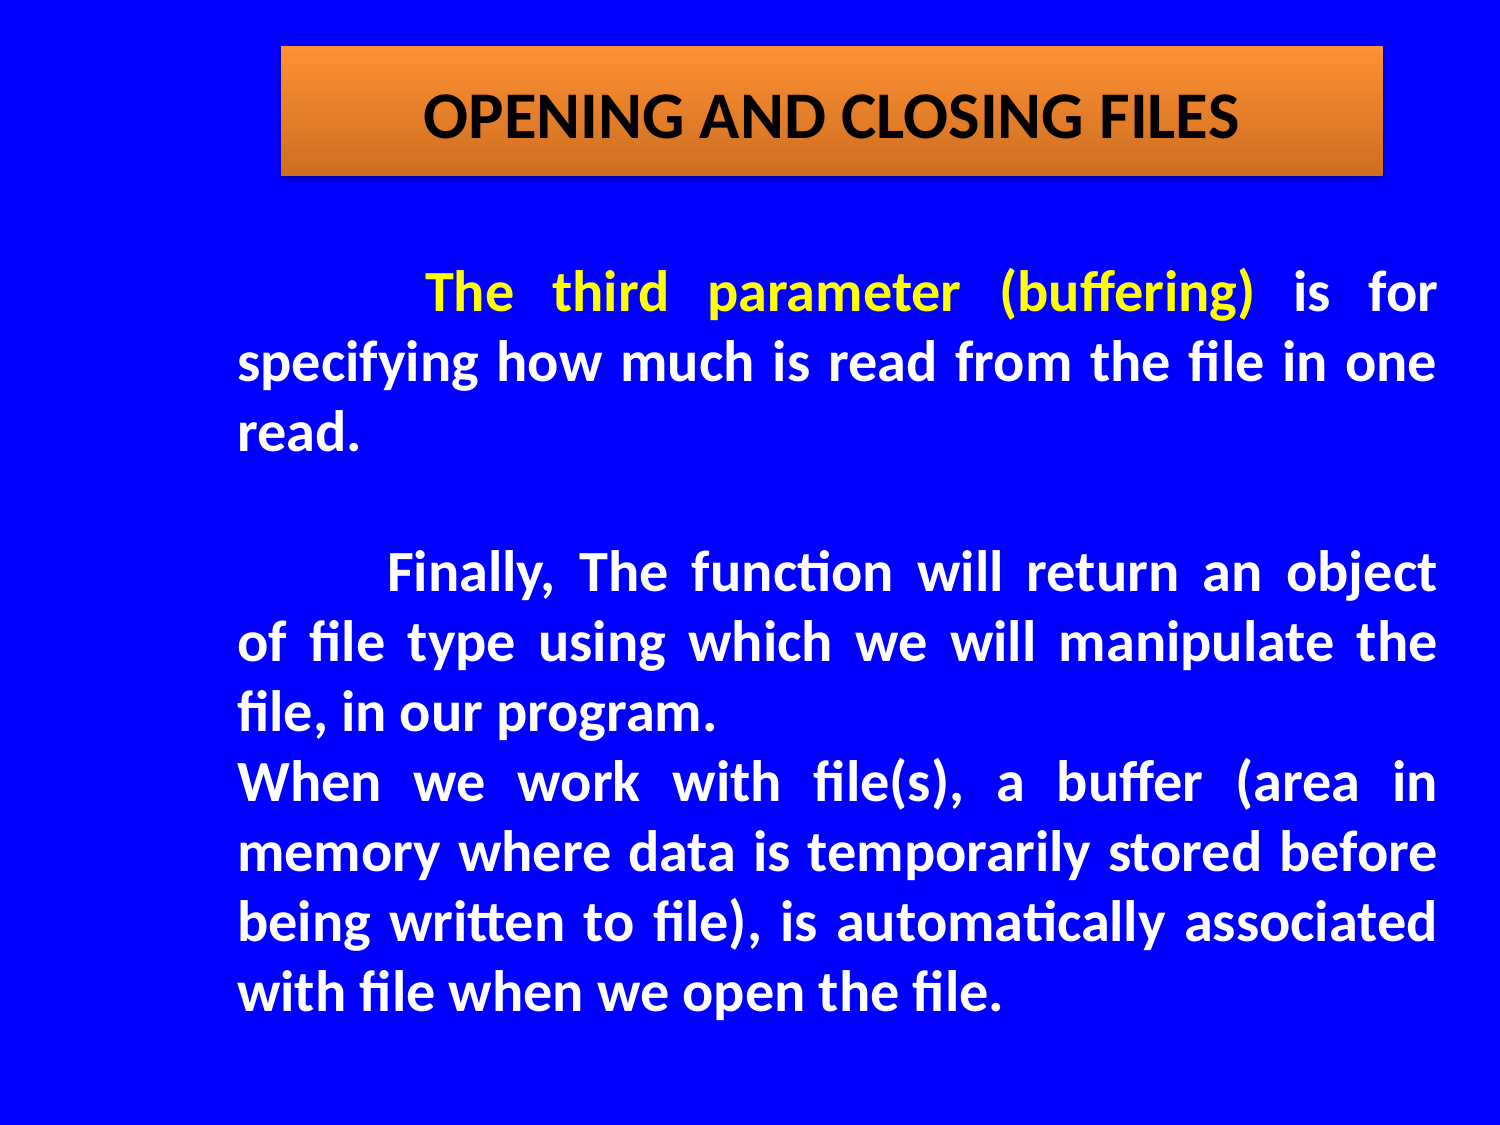

OPENING AND CLOSING FILES
	 The third parameter (buffering) is for specifying how much is read from the file in one read.

	Finally, The function will return an object of file type using which we will manipulate the file, in our program.
When we work with file(s), a buffer (area in memory where data is temporarily stored before being written to file), is automatically associated with file when we open the file.